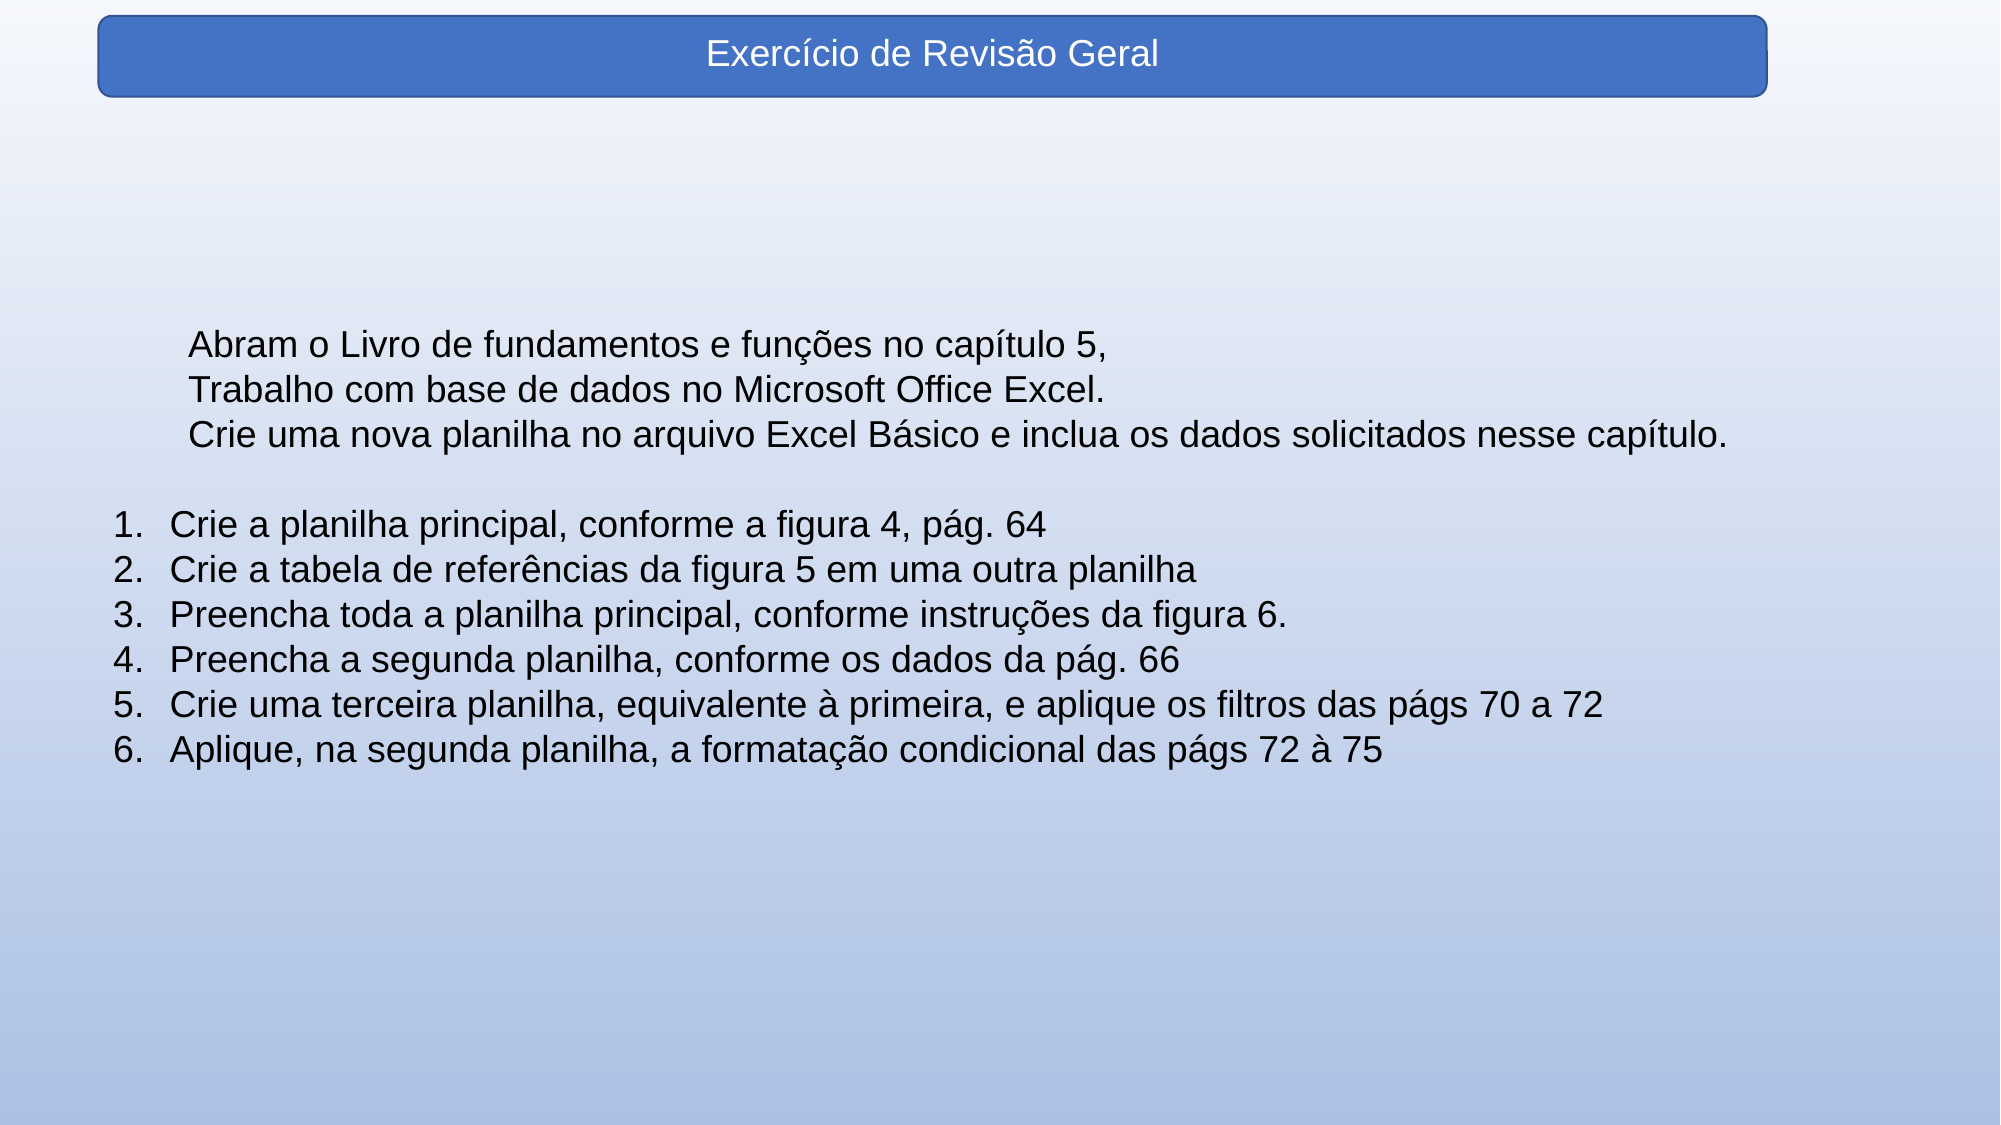

Exercício de Revisão Geral
Abram o Livro de fundamentos e funções no capítulo 5,
Trabalho com base de dados no Microsoft Office Excel.
Crie uma nova planilha no arquivo Excel Básico e inclua os dados solicitados nesse capítulo.

Crie a planilha principal, conforme a figura 4, pág. 64
Crie a tabela de referências da figura 5 em uma outra planilha
Preencha toda a planilha principal, conforme instruções da figura 6.
Preencha a segunda planilha, conforme os dados da pág. 66
Crie uma terceira planilha, equivalente à primeira, e aplique os filtros das págs 70 a 72
Aplique, na segunda planilha, a formatação condicional das págs 72 à 75